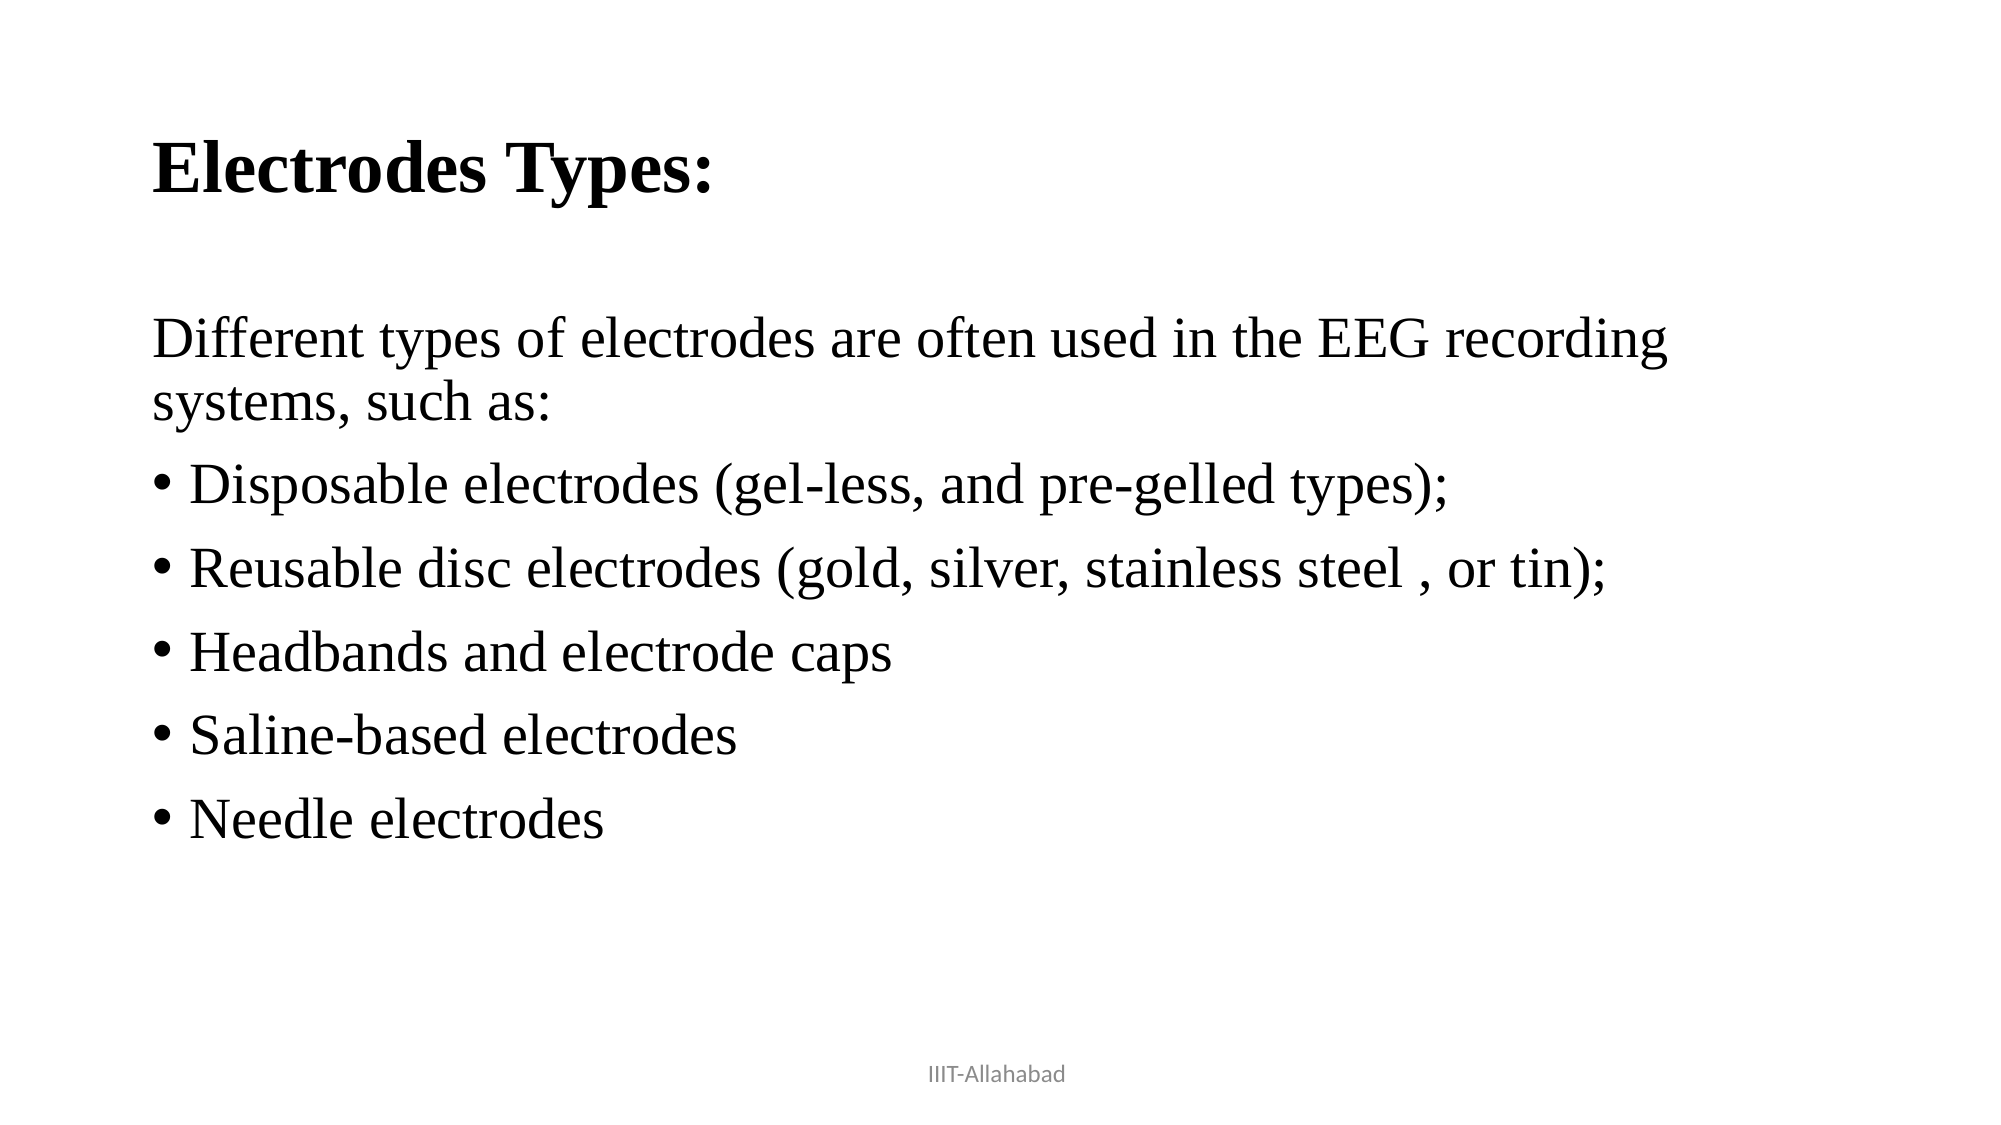

# Electrodes Types:
Different types of electrodes are often used in the EEG recording systems, such as:
Disposable electrodes (gel-less, and pre-gelled types);
Reusable disc electrodes (gold, silver, stainless steel , or tin);
Headbands and electrode caps
Saline-based electrodes
Needle electrodes
IIIT-Allahabad